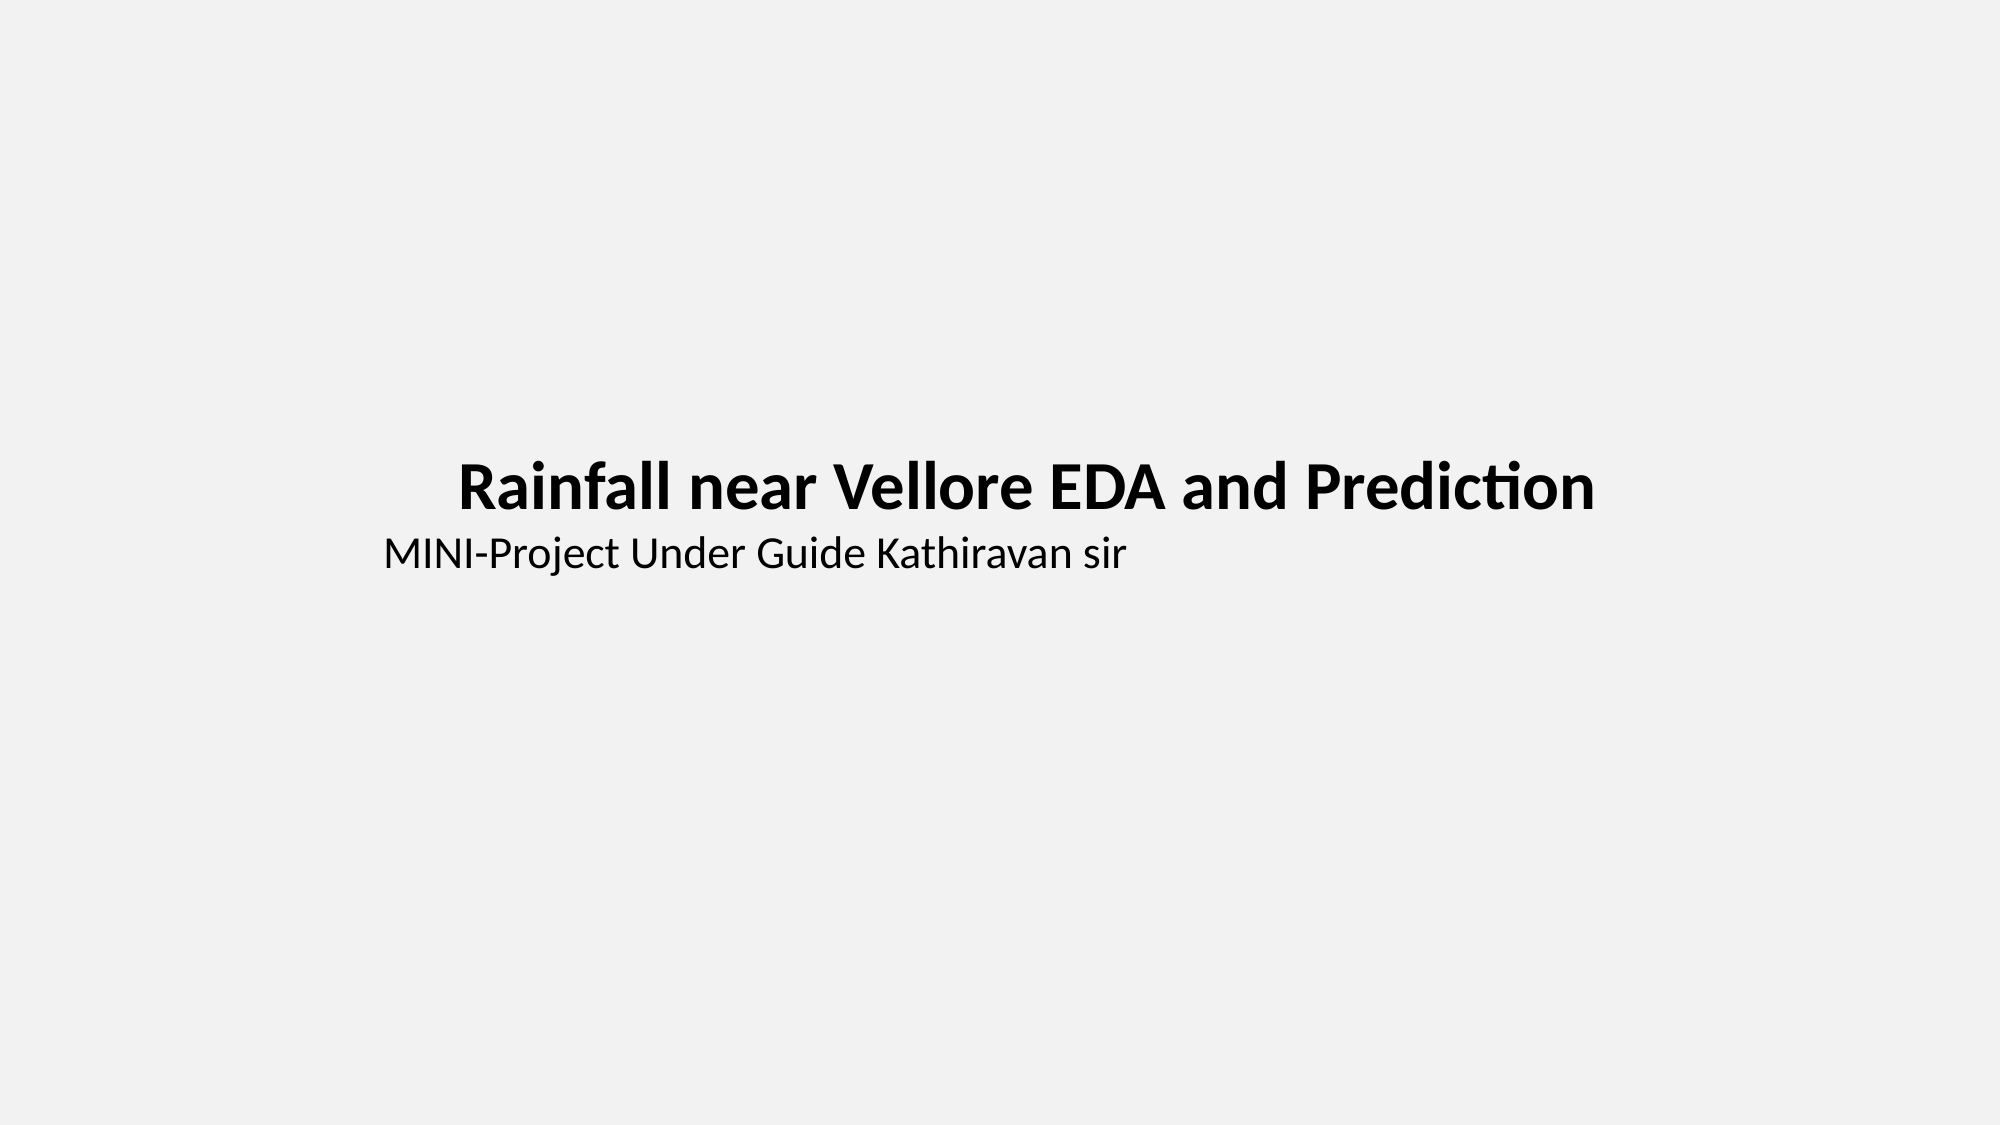

Rainfall near Vellore EDA and Prediction
MINI-Project Under Guide Kathiravan sir